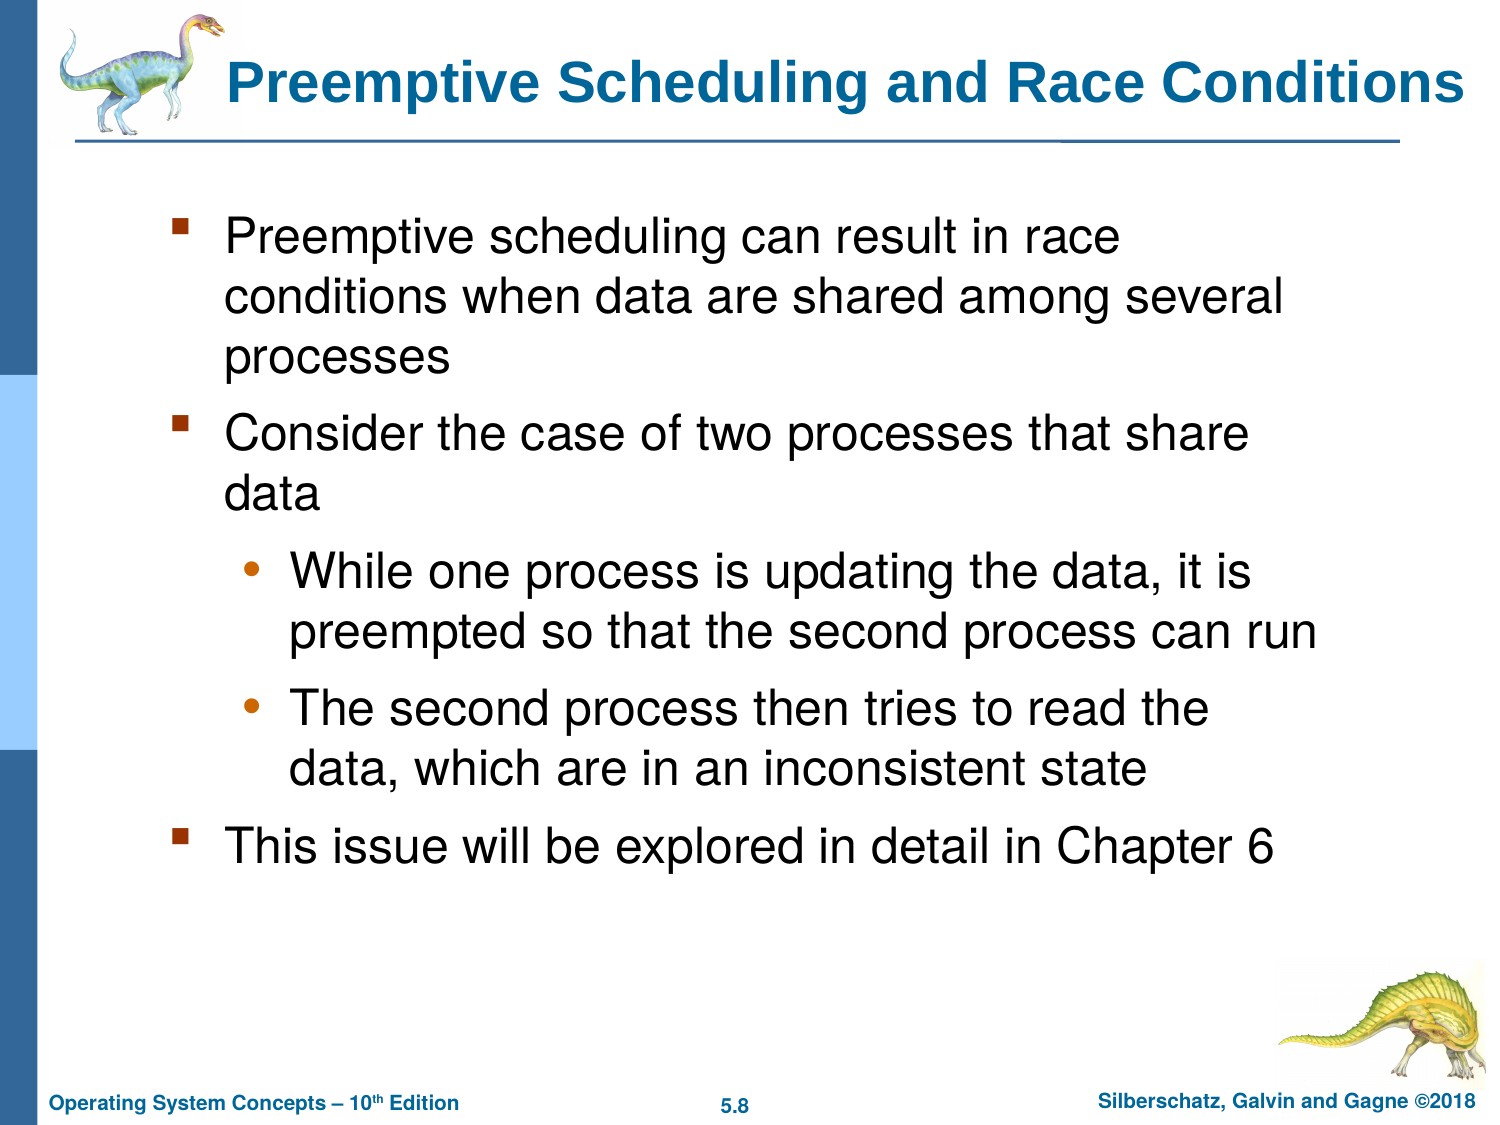

# Preemptive Scheduling and Race Conditions
Preemptive scheduling can result in race conditions when data are shared among several processes
Consider the case of two processes that share data
While one process is updating the data, it is preempted so that the second process can run
The second process then tries to read the data, which are in an inconsistent state
This issue will be explored in detail in Chapter 6